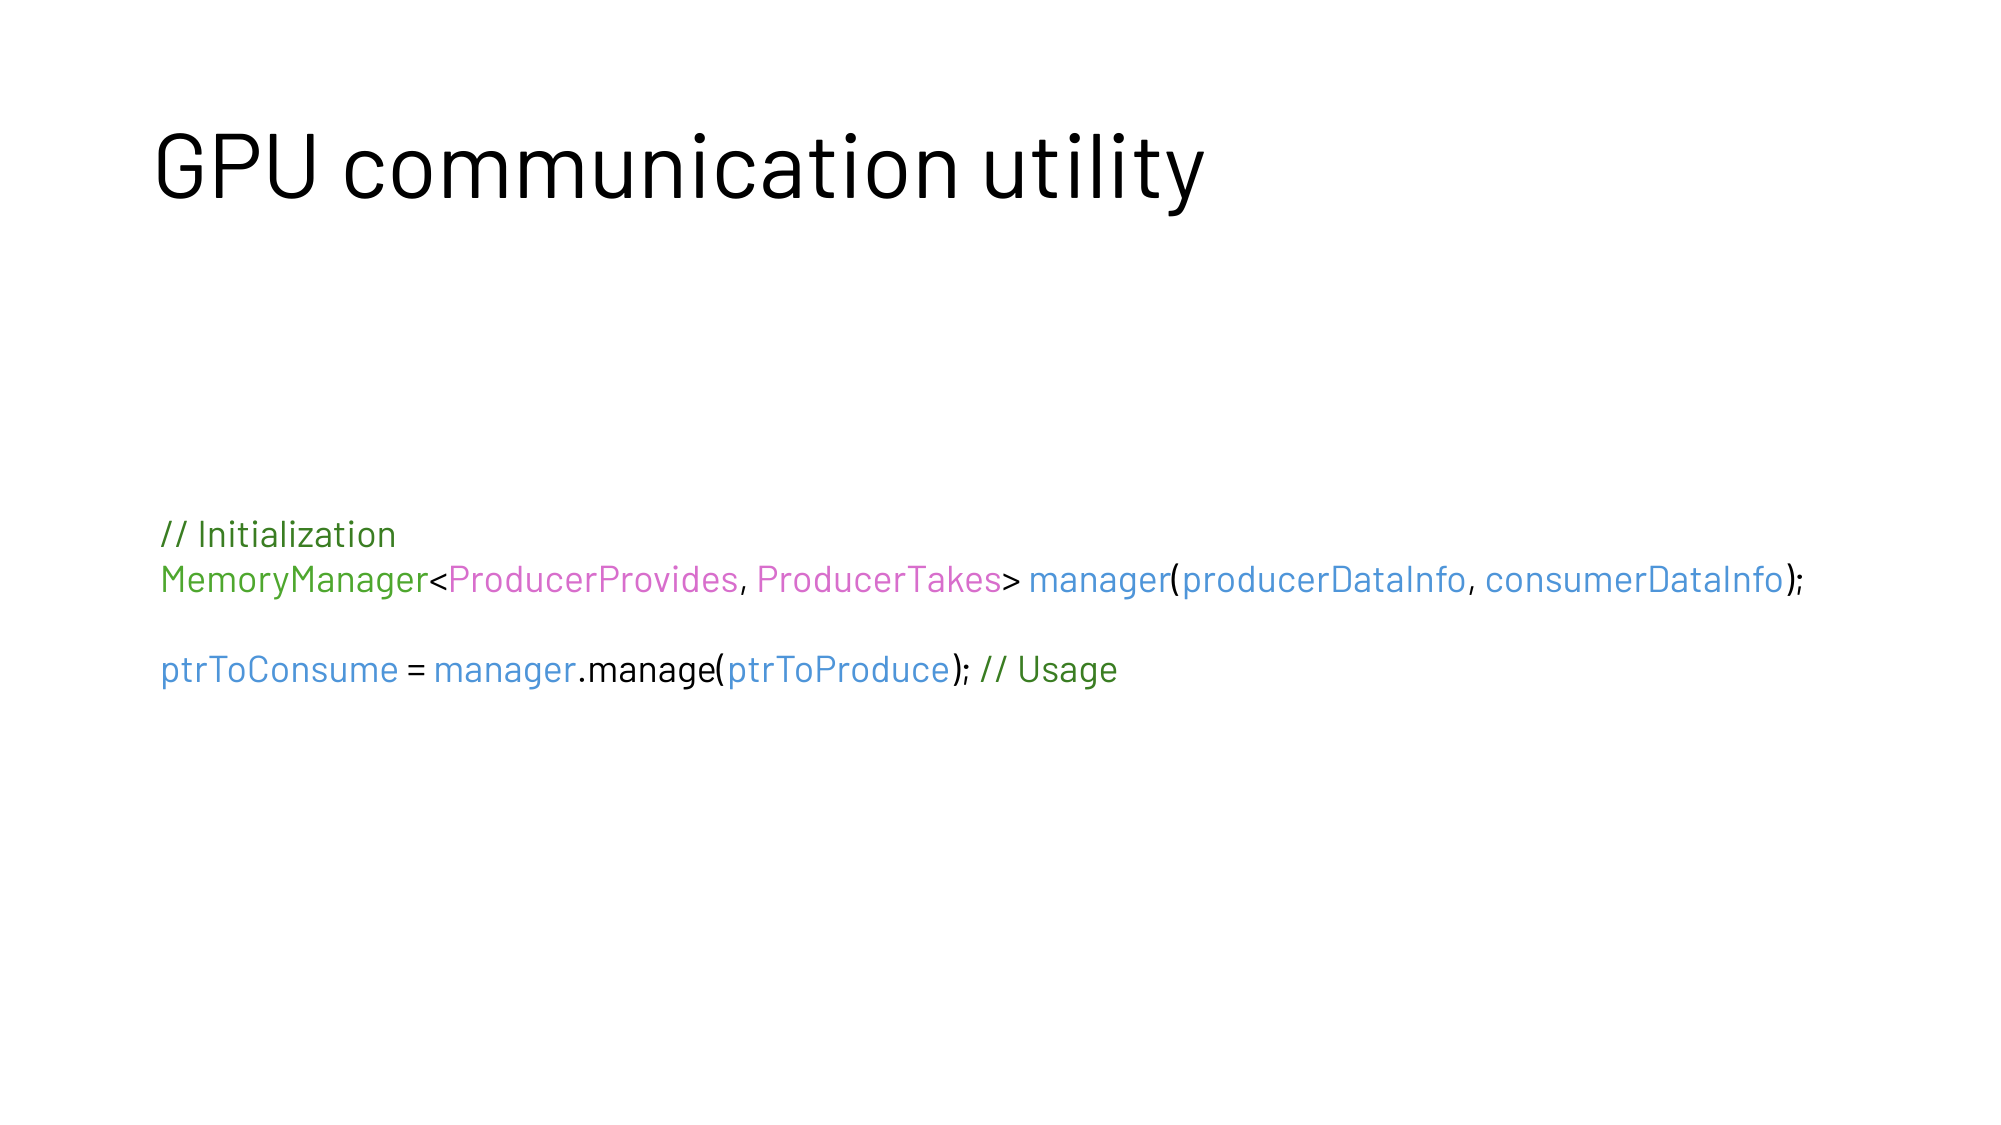

# GPU communication utility
// Initialization
MemoryManager<ProducerProvides, ProducerTakes> manager(producerDataInfo, consumerDataInfo);

ptrToConsume = manager.manage(ptrToProduce); // Usage